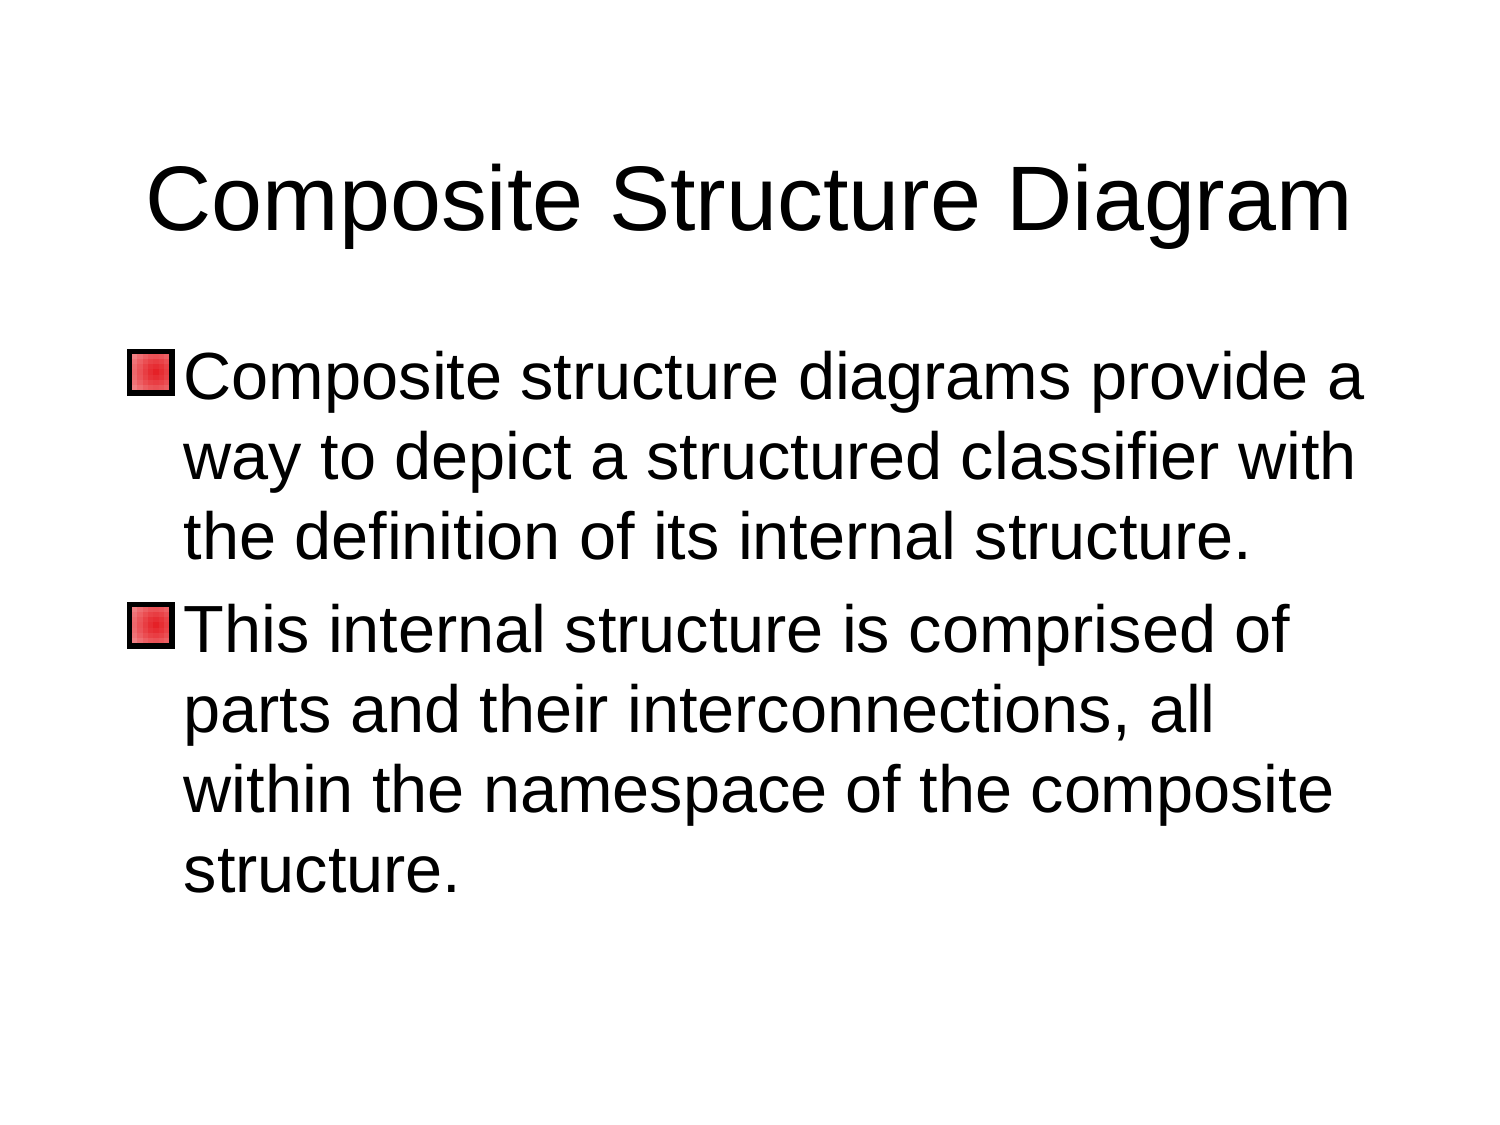

# Composite Structure Diagram
Composite structure diagrams provide a way to depict a structured classifier with
the definition of its internal structure.
This internal structure is comprised of parts and their interconnections, all within the namespace of the composite structure.